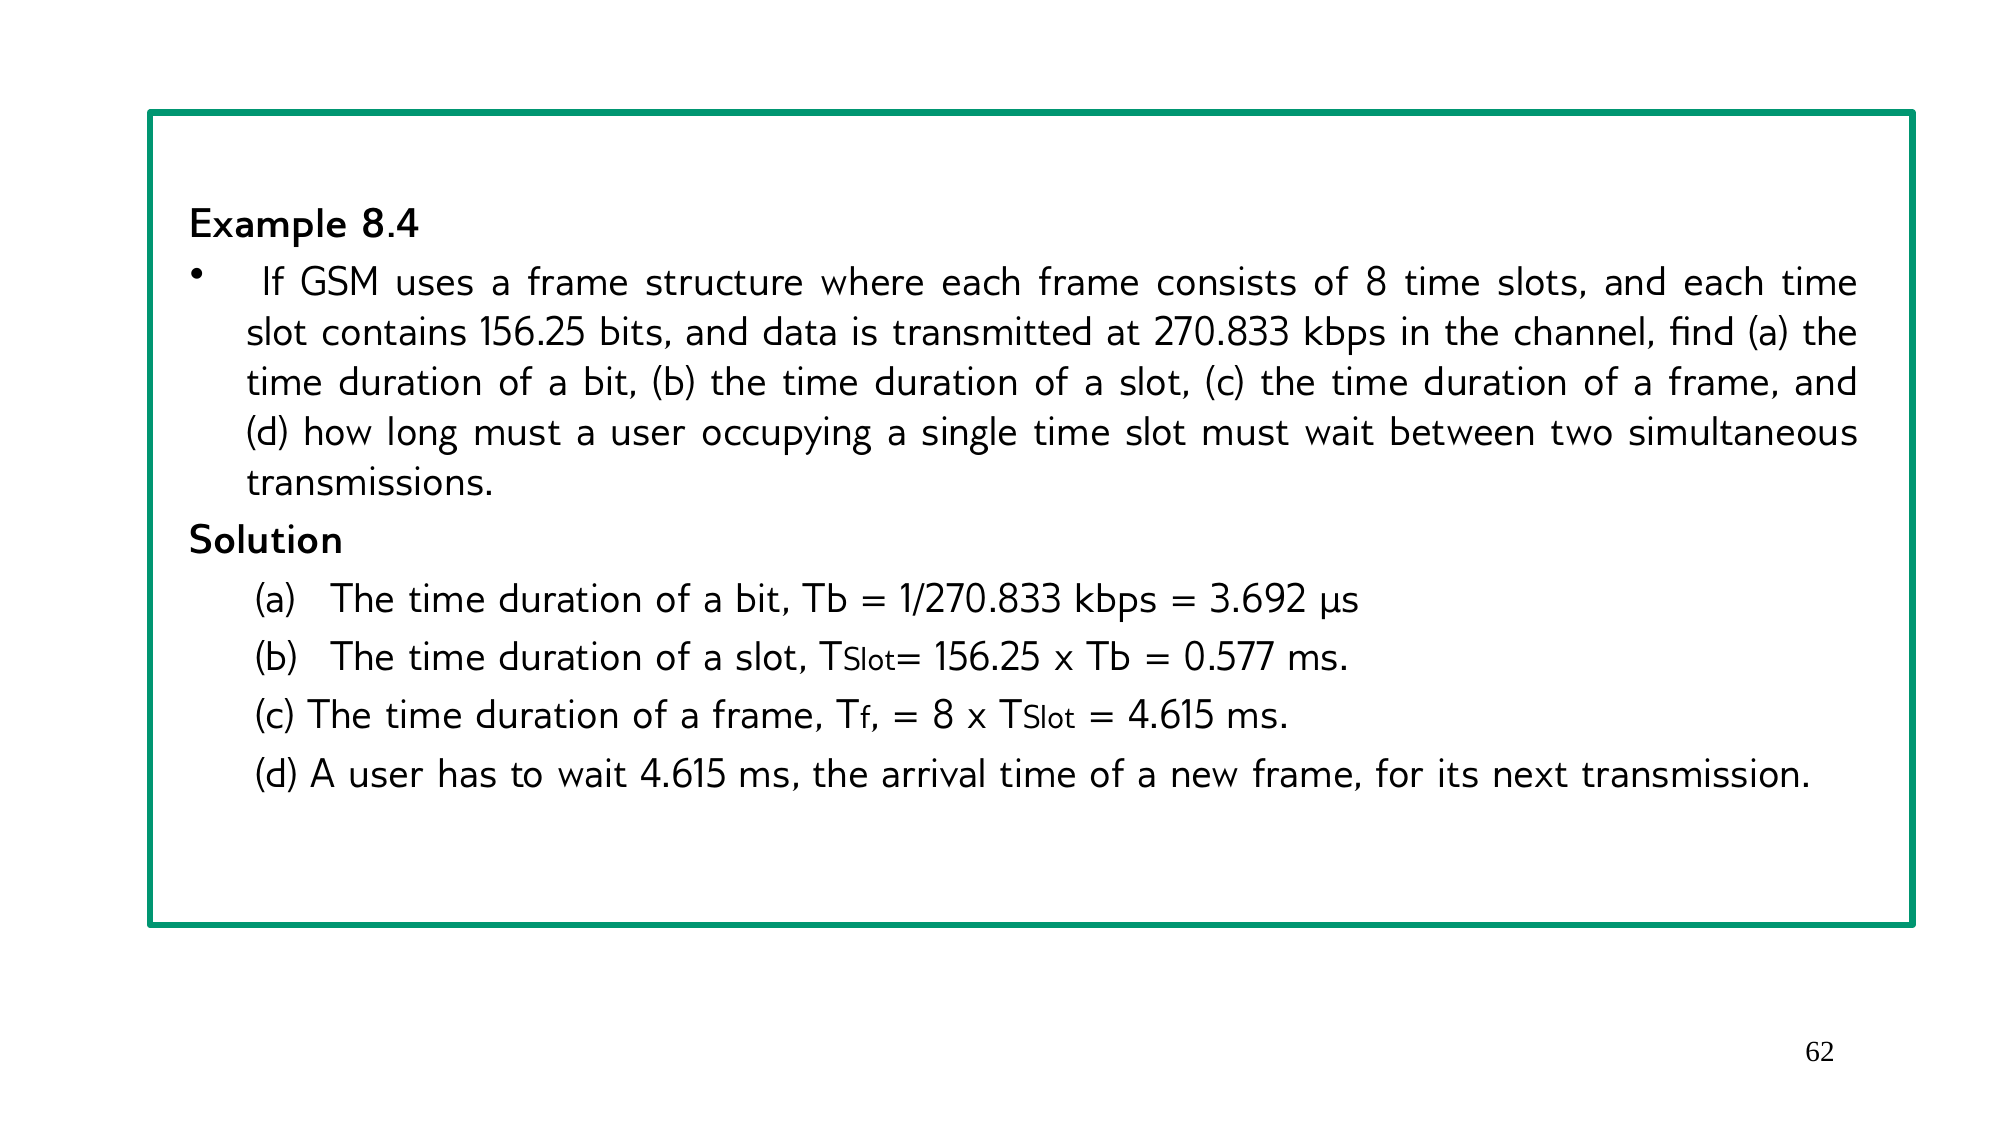

Example 8.4
 If GSM uses a frame structure where each frame consists of 8 time slots, and each time slot contains 156.25 bits, and data is transmitted at 270.833 kbps in the channel, find (a) the time duration of a bit, (b) the time duration of a slot, (c) the time duration of a frame, and (d) how long must a user occupying a single time slot must wait between two simultaneous transmissions.
Solution
The time duration of a bit, Tb = 1/270.833 kbps = 3.692 µs
The time duration of a slot, TSlot= 156.25 x Tb = 0.577 ms.
(c) The time duration of a frame, Tf, = 8 x TSlot = 4.615 ms.
(d) A user has to wait 4.615 ms, the arrival time of a new frame, for its next transmission.
62